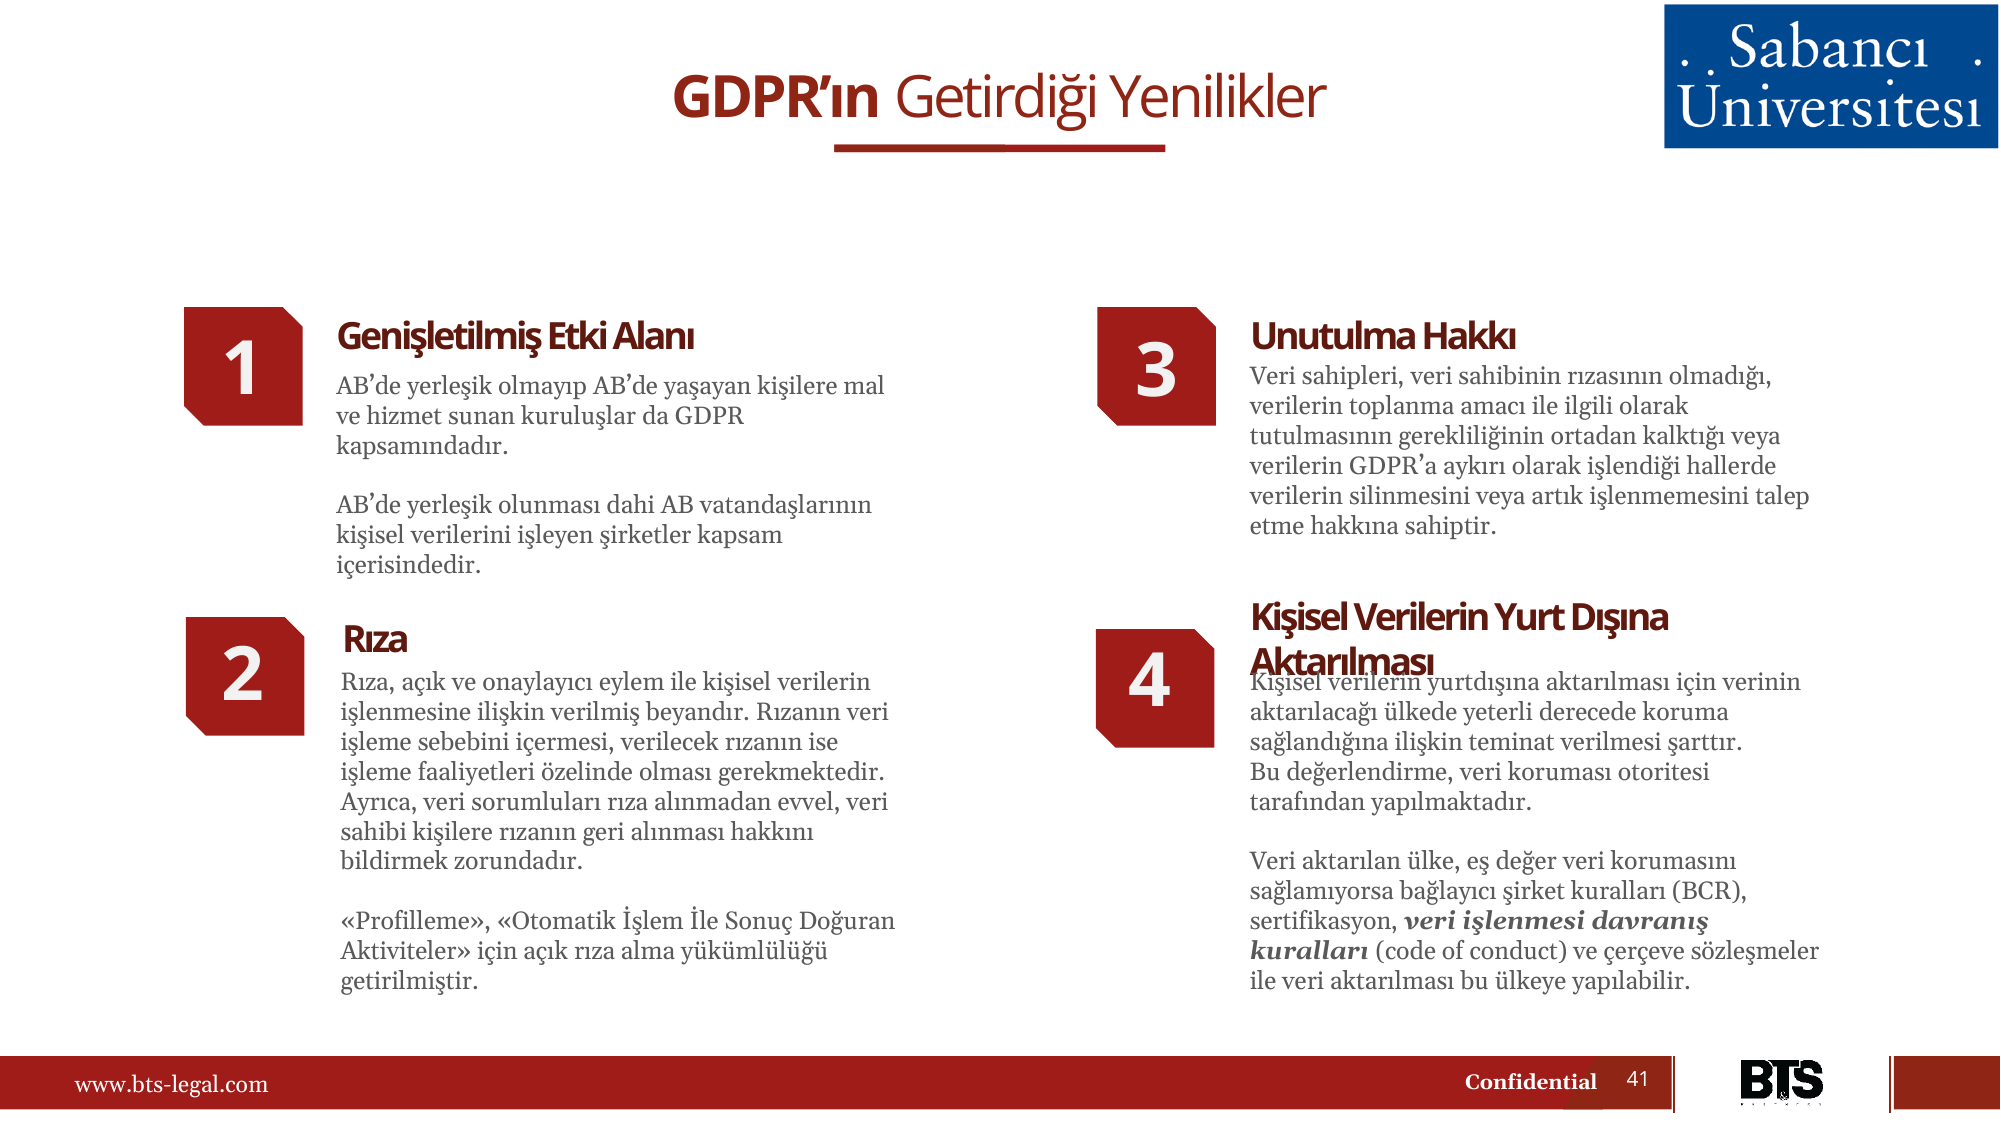

GDPR’ın Getirdiği Yenilikler

Genişletilmiş Etki Alanı
3
Unutulma Hakkı

1
Veri sahipleri, veri sahibinin rızasının olmadığı, verilerin toplanma amacı ile ilgili olarak tutulmasının gerekliliğinin ortadan kalktığı veya verilerin GDPR’a aykırı olarak işlendiği hallerde verilerin silinmesini veya artık işlenmemesini talep etme hakkına sahiptir.
AB’de yerleşik olmayıp AB’de yaşayan kişilere mal ve hizmet sunan kuruluşlar da GDPR kapsamındadır.

AB’de yerleşik olunması dahi AB vatandaşlarının kişisel verilerini işleyen şirketler kapsam içerisindedir.

2
Rıza
Kişisel Verilerin Yurt Dışına Aktarılması

4

Rıza, açık ve onaylayıcı eylem ile kişisel verilerin işlenmesine ilişkin verilmiş beyandır. Rızanın veri işleme sebebini içermesi, verilecek rızanın ise işleme faaliyetleri özelinde olması gerekmektedir. Ayrıca, veri sorumluları rıza alınmadan evvel, veri sahibi kişilere rızanın geri alınması hakkını bildirmek zorundadır.

«Profilleme», «Otomatik İşlem İle Sonuç Doğuran Aktiviteler» için açık rıza alma yükümlülüğü getirilmiştir.
Kişisel verilerin yurtdışına aktarılması için verinin aktarılacağı ülkede yeterli derecede koruma sağlandığına ilişkin teminat verilmesi şarttır.
Bu değerlendirme, veri koruması otoritesi tarafından yapılmaktadır.

Veri aktarılan ülke, eş değer veri korumasını sağlamıyorsa bağlayıcı şirket kuralları (BCR), sertifikasyon, veri işlenmesi davranış kuralları (code of conduct) ve çerçeve sözleşmeler ile veri aktarılması bu ülkeye yapılabilir.

41